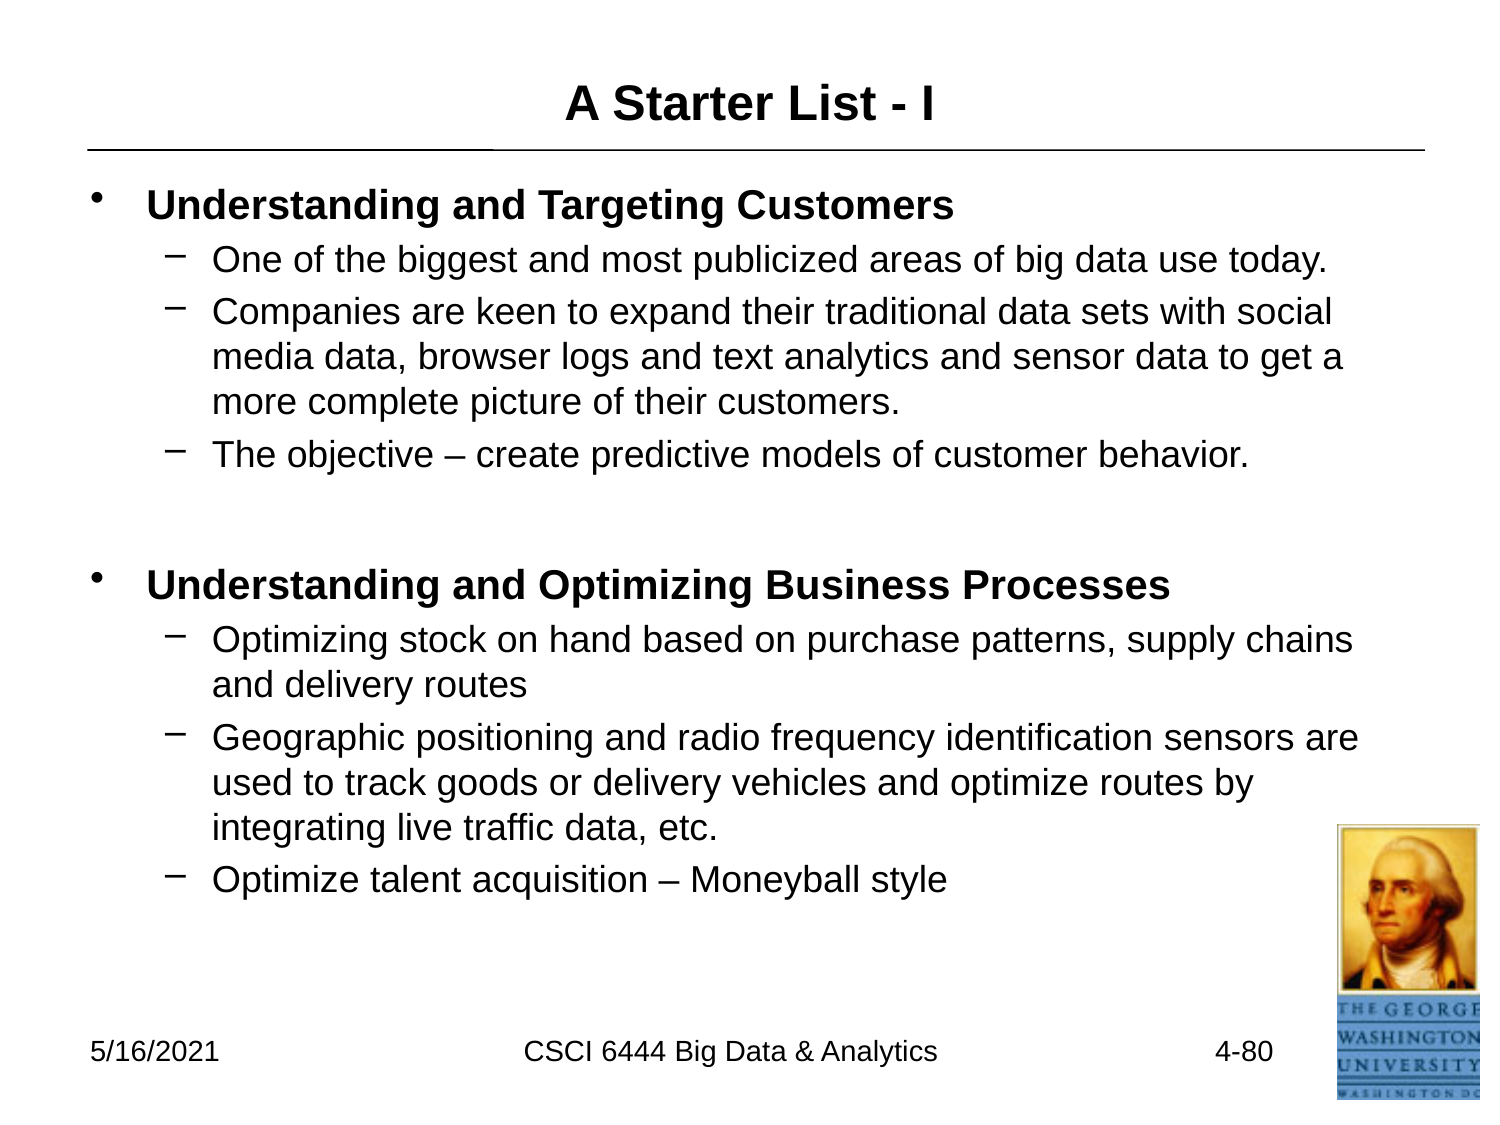

# A Starter List - I
Understanding and Targeting Customers
One of the biggest and most publicized areas of big data use today.
Companies are keen to expand their traditional data sets with social media data, browser logs and text analytics and sensor data to get a more complete picture of their customers.
The objective – create predictive models of customer behavior.

Understanding and Optimizing Business Processes
Optimizing stock on hand based on purchase patterns, supply chains and delivery routes
Geographic positioning and radio frequency identification sensors are used to track goods or delivery vehicles and optimize routes by integrating live traffic data, etc.
Optimize talent acquisition – Moneyball style

5/16/2021
CSCI 6444 Big Data & Analytics
4-80